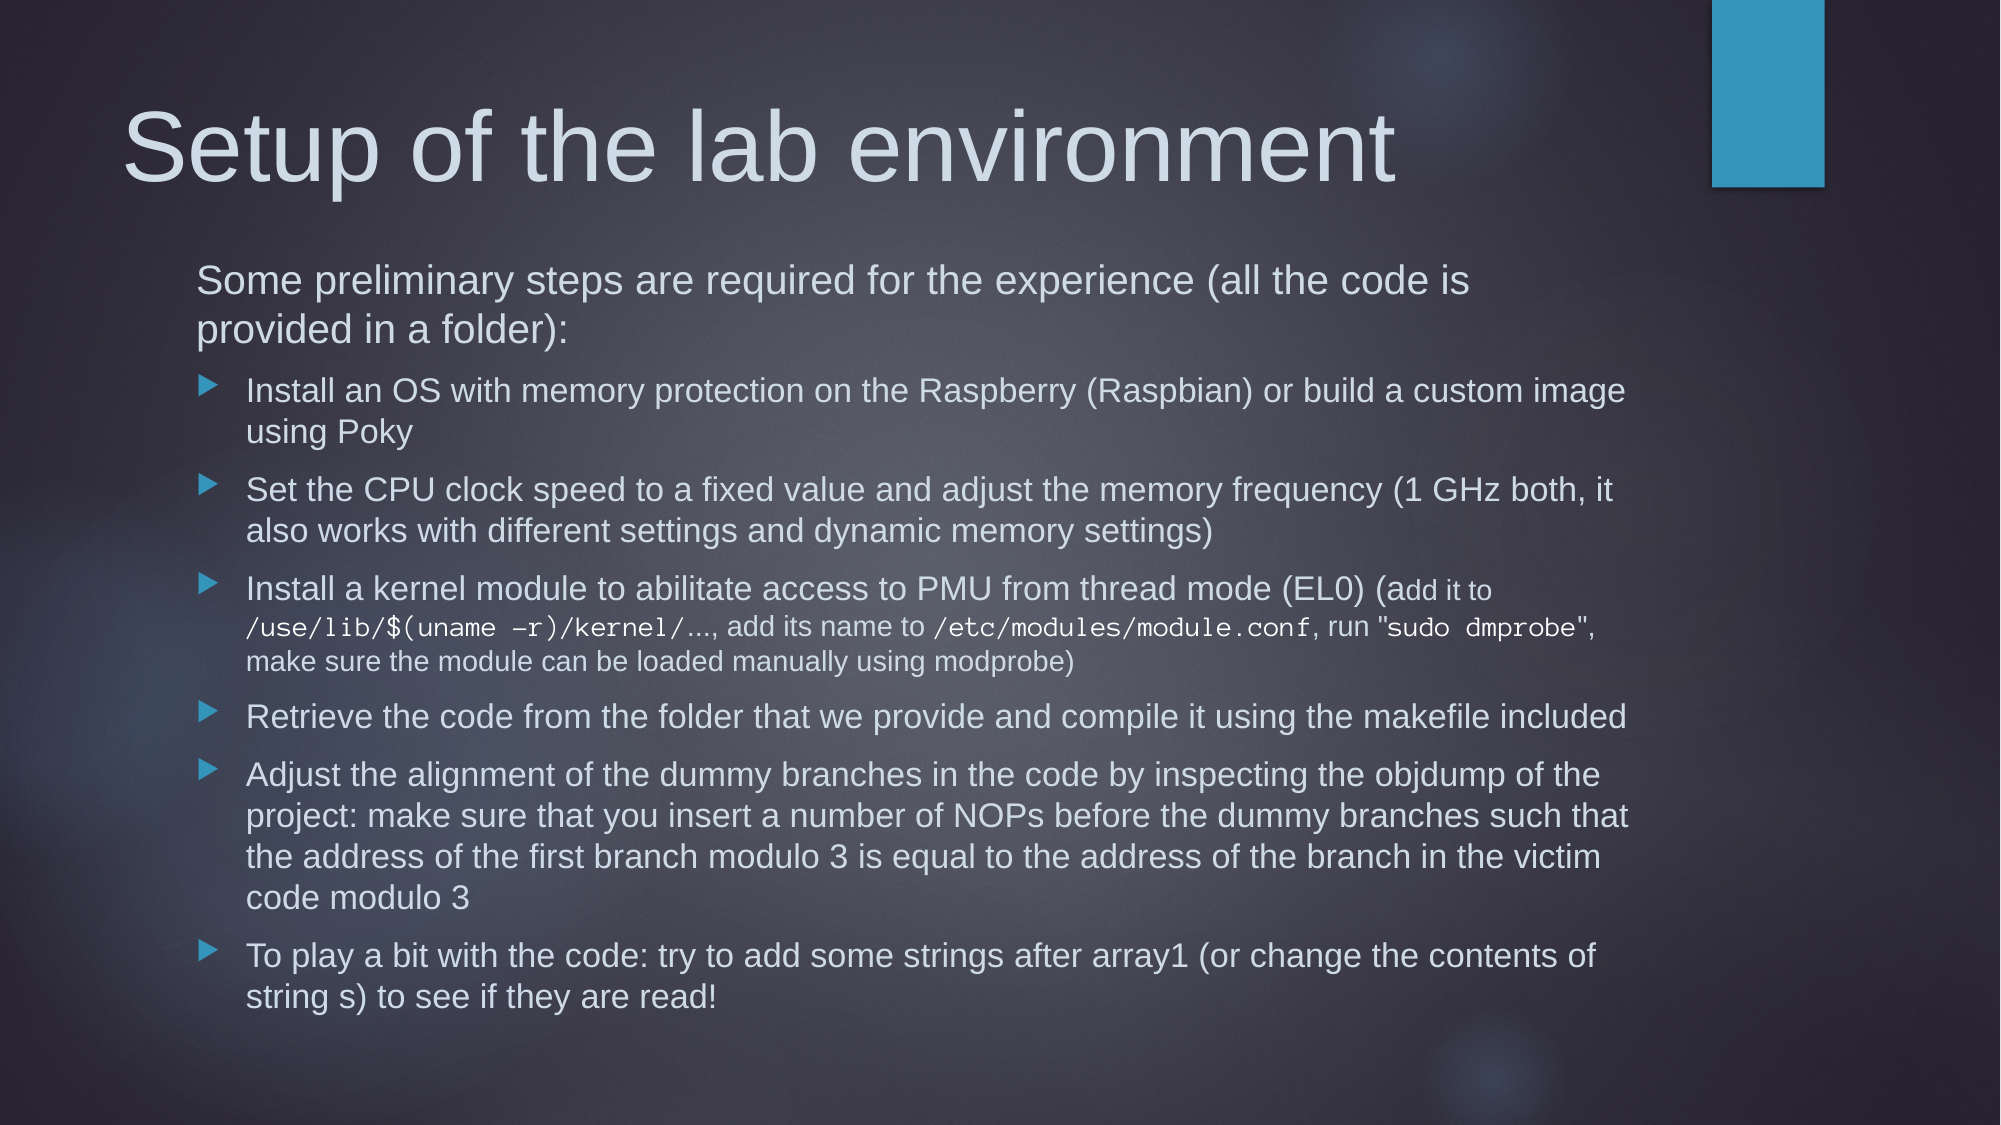

# Setup of the lab environment
Some preliminary steps are required for the experience (all the code is provided in a folder):
Install an OS with memory protection on the Raspberry (Raspbian) or build a custom image using Poky
Set the CPU clock speed to a fixed value and adjust the memory frequency (1 GHz both, it also works with different settings and dynamic memory settings)
Install a kernel module to abilitate access to PMU from thread mode (EL0) (add it to /use/lib/$(uname -r)/kernel/..., add its name to /etc/modules/module.conf, run "sudo dmprobe", make sure the module can be loaded manually using modprobe)
Retrieve the code from the folder that we provide and compile it using the makefile included
Adjust the alignment of the dummy branches in the code by inspecting the objdump of the project: make sure that you insert a number of NOPs before the dummy branches such that the address of the first branch modulo 3 is equal to the address of the branch in the victim code modulo 3
To play a bit with the code: try to add some strings after array1 (or change the contents of string s) to see if they are read!